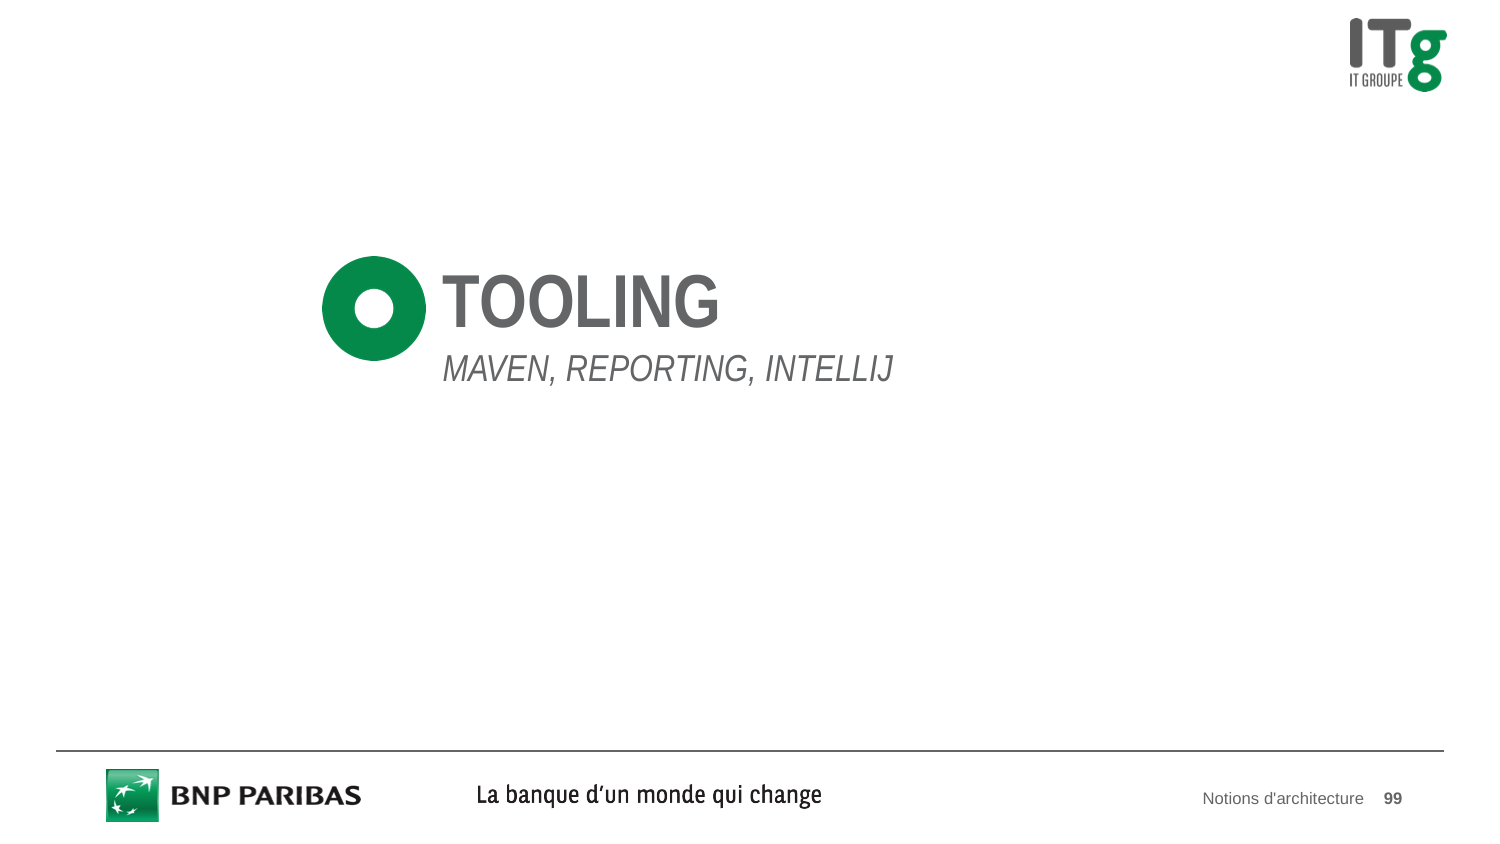

# tooling
Maven, reporting, intellij
Notions d'architecture
99